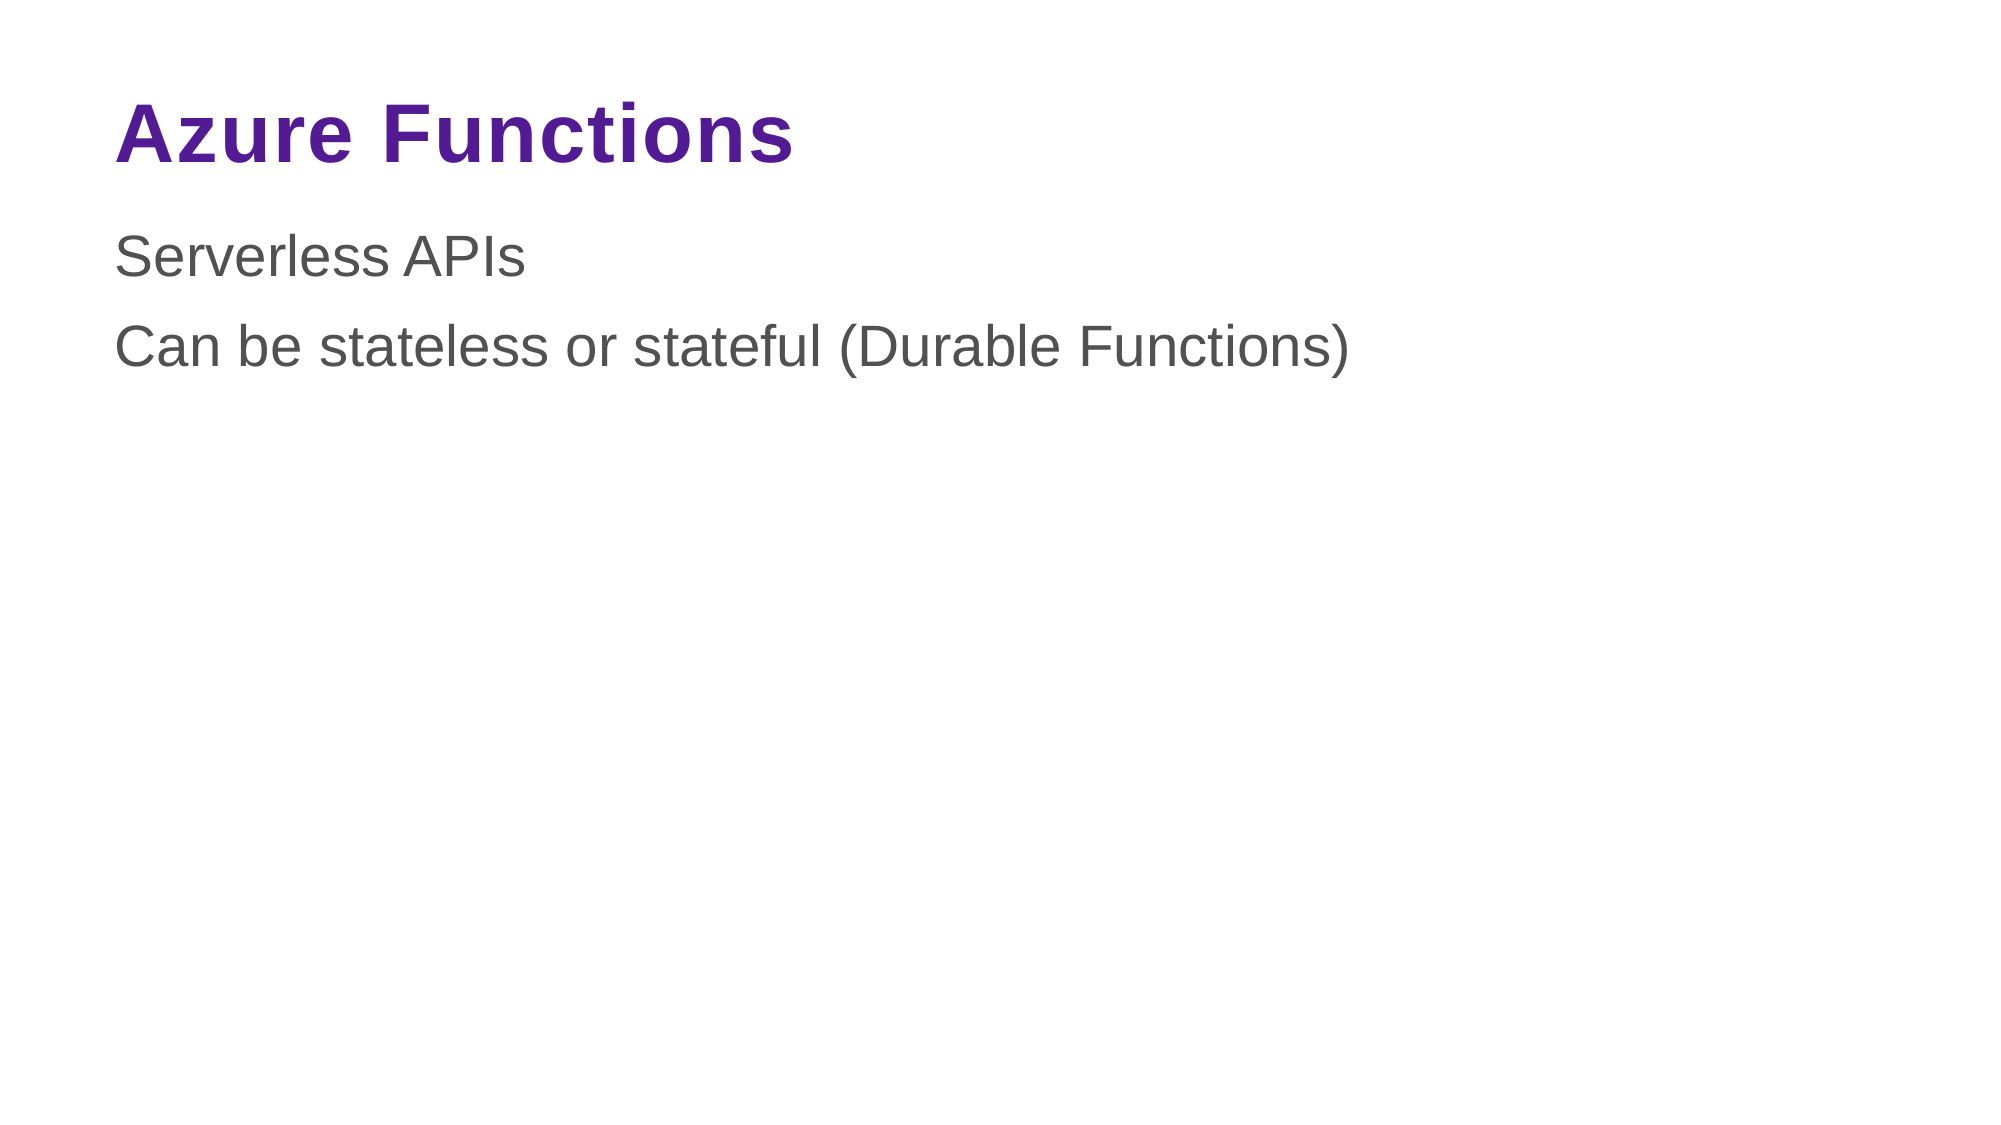

# Azure Functions
Serverless APIs
Can be stateless or stateful (Durable Functions)